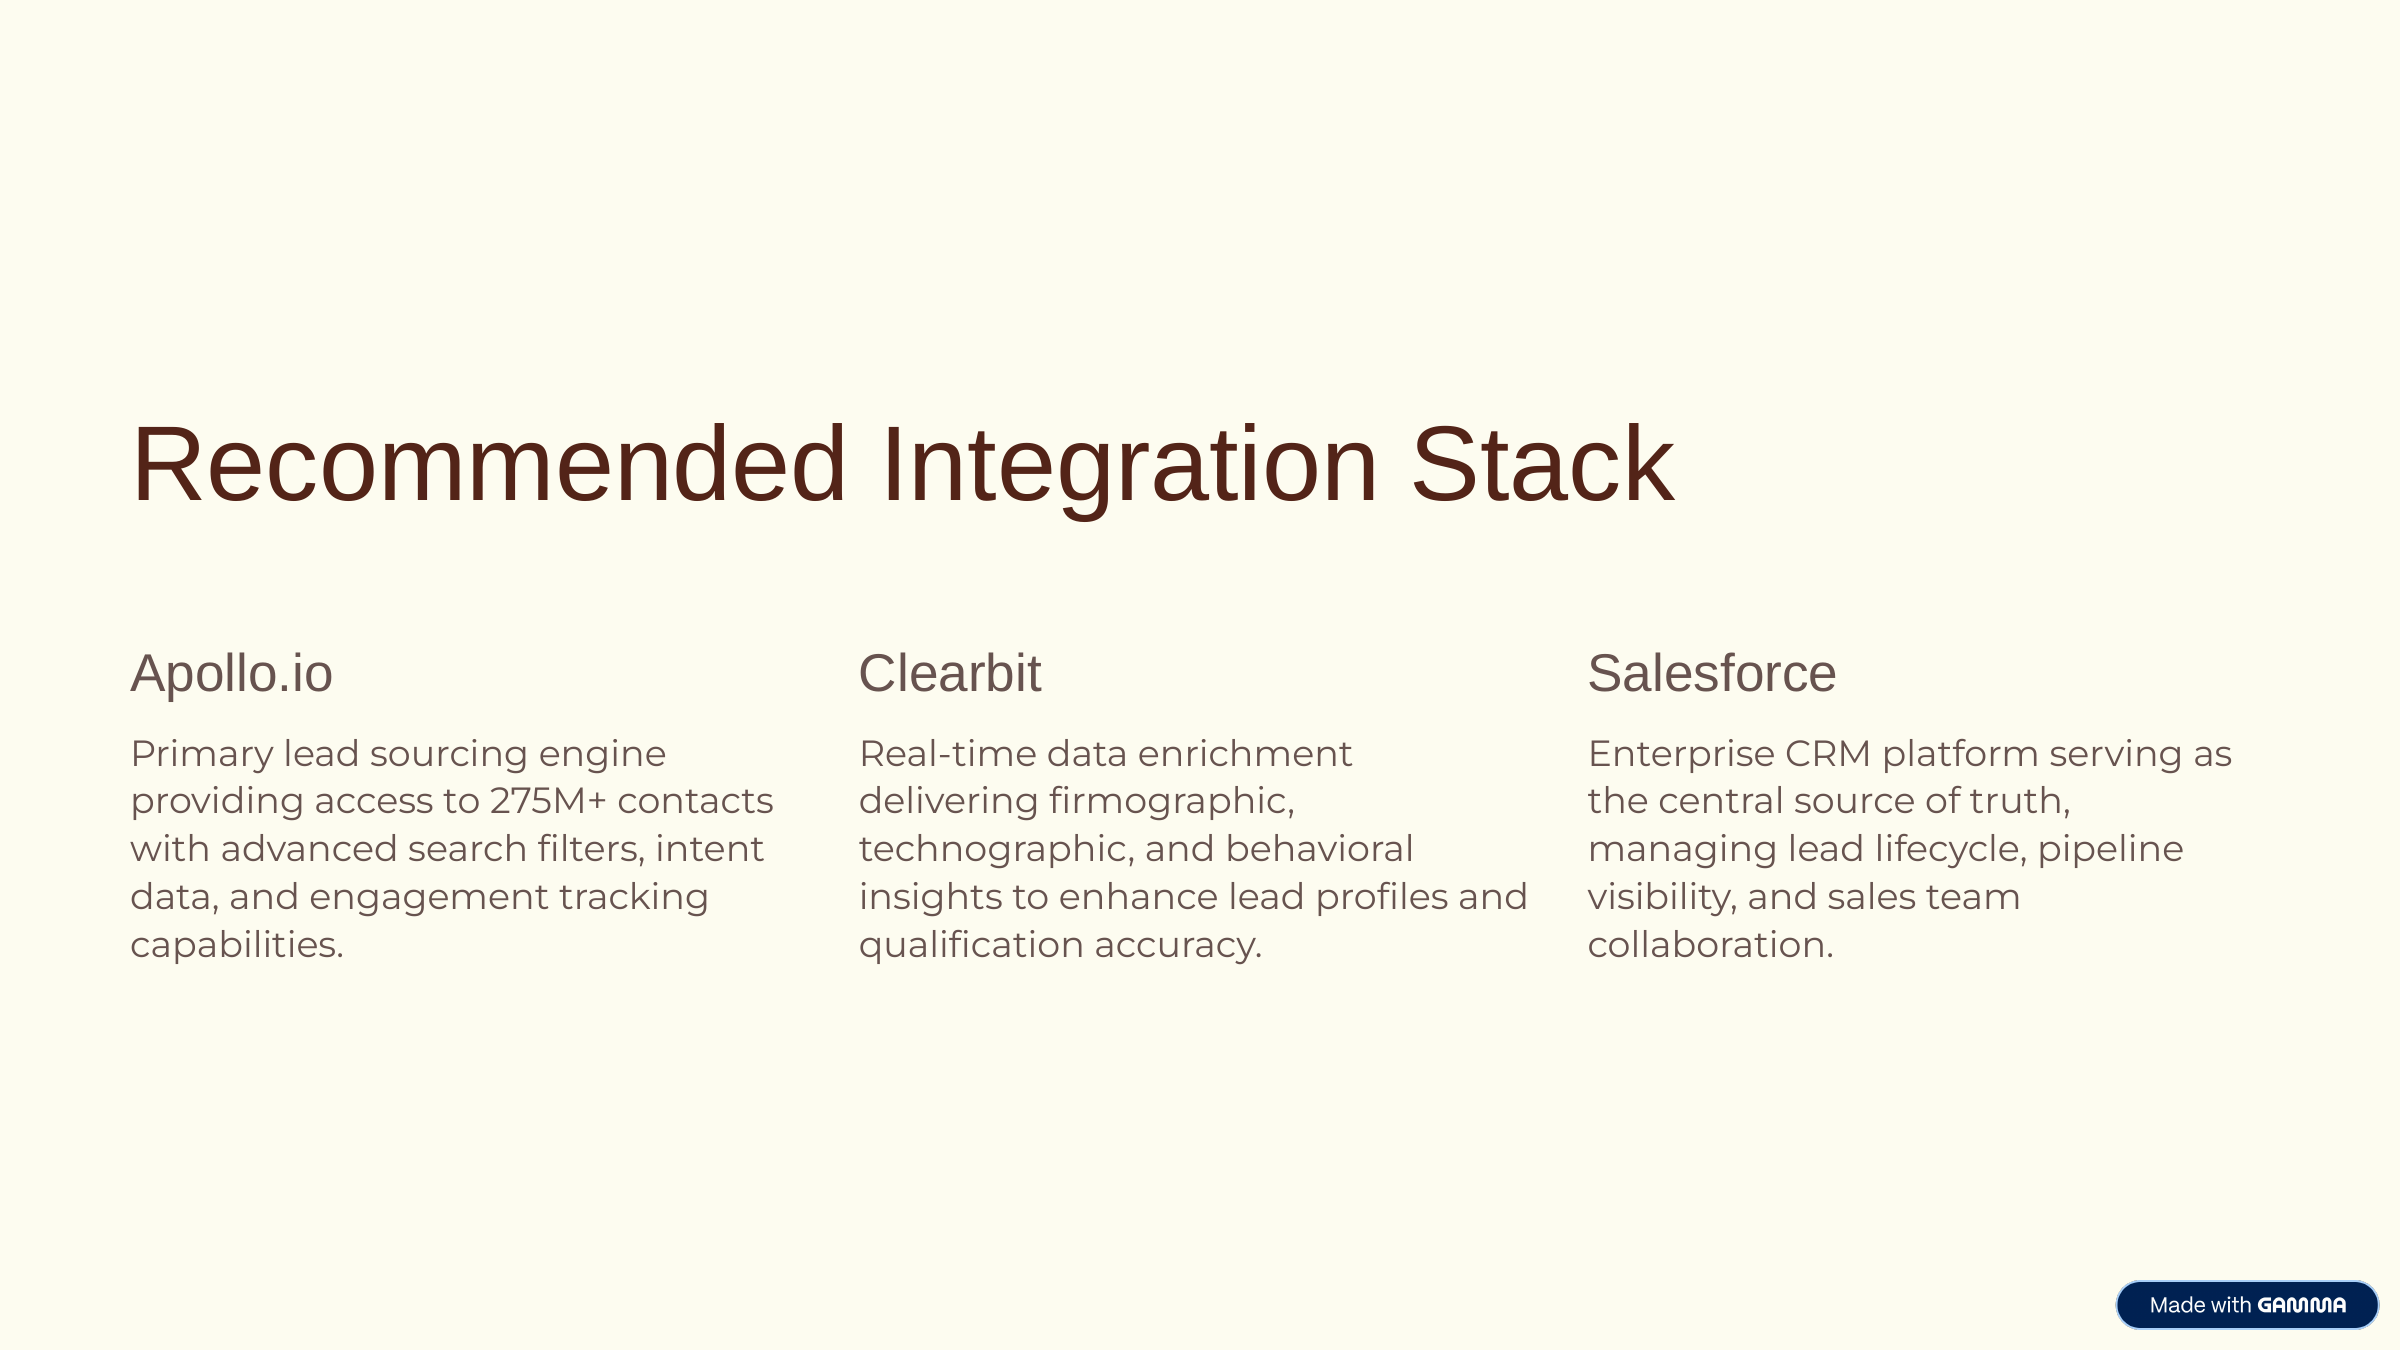

Recommended Integration Stack
Apollo.io
Clearbit
Salesforce
Primary lead sourcing engine providing access to 275M+ contacts with advanced search filters, intent data, and engagement tracking capabilities.
Real-time data enrichment delivering firmographic, technographic, and behavioral insights to enhance lead profiles and qualification accuracy.
Enterprise CRM platform serving as the central source of truth, managing lead lifecycle, pipeline visibility, and sales team collaboration.